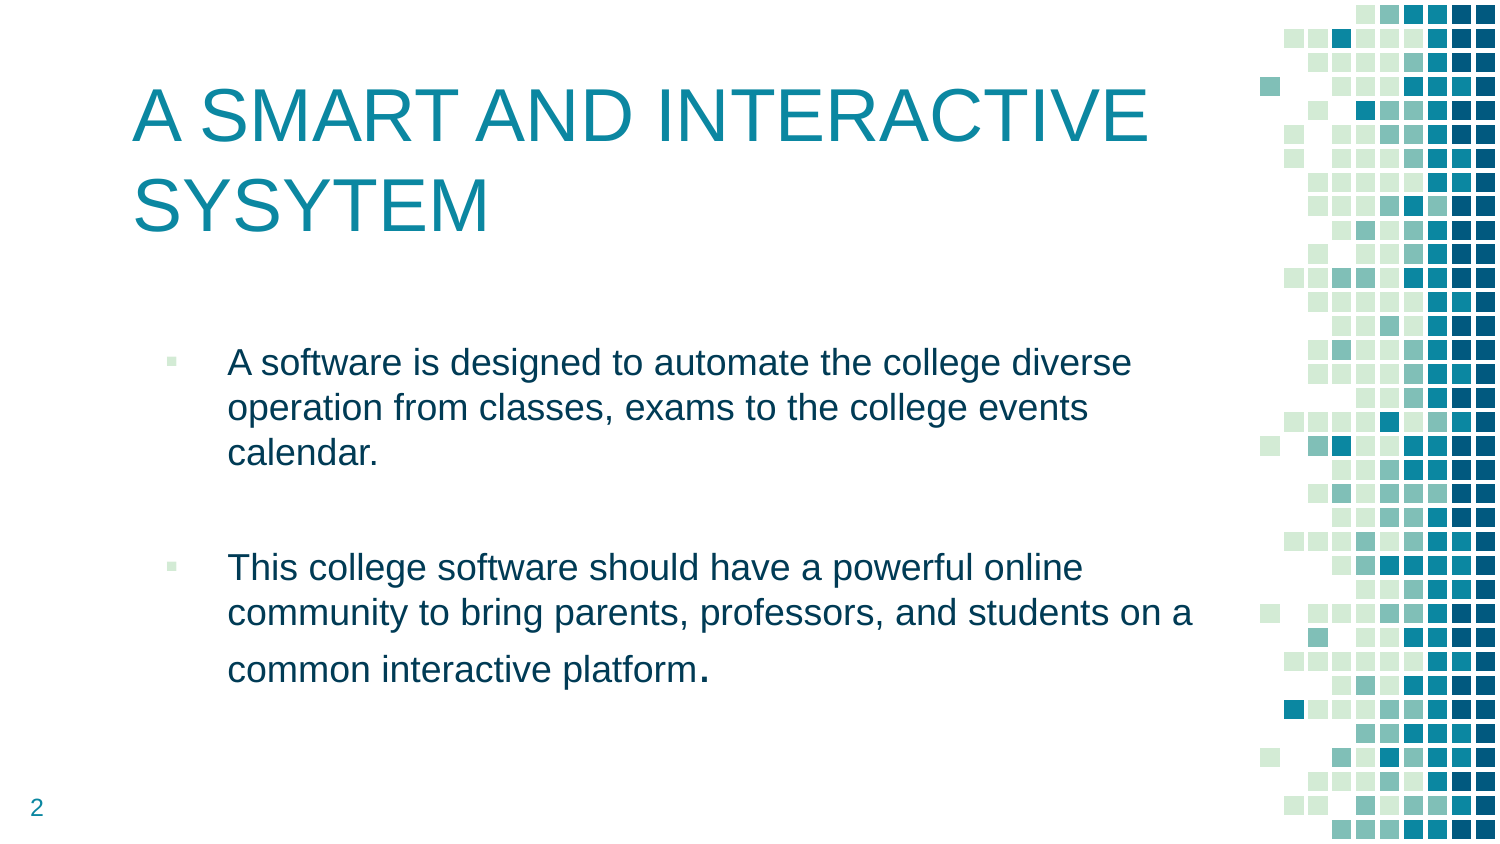

# A SMART AND INTERACTIVE SYSYTEM
A software is designed to automate the college diverse operation from classes, exams to the college events calendar.

This college software should have a powerful online community to bring parents, professors, and students on a common interactive platform.
2